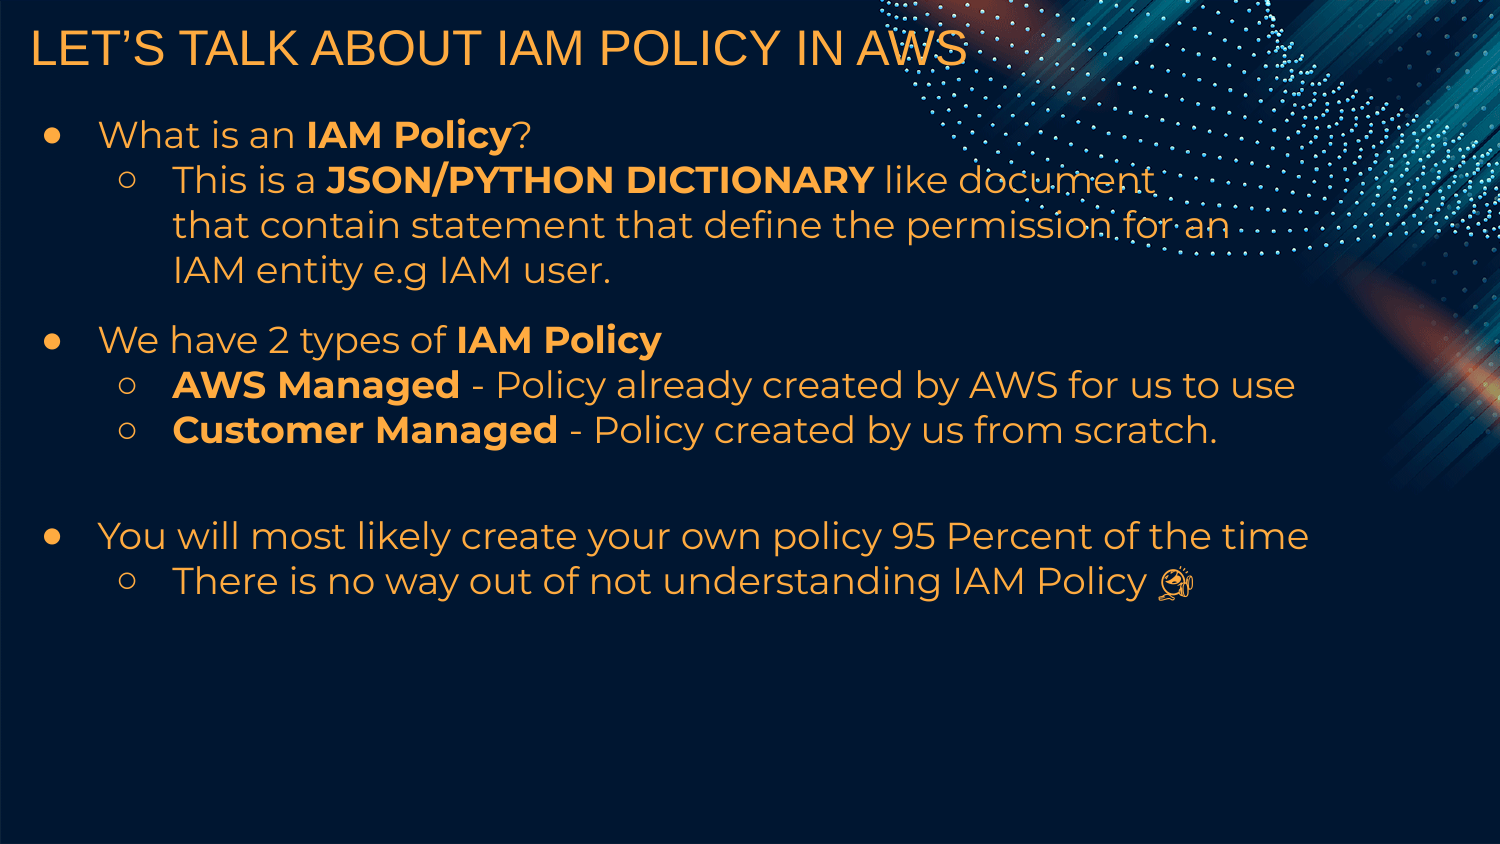

# LET’S TALK ABOUT IAM POLICY IN AWS
What is an IAM Policy?
This is a JSON/PYTHON DICTIONARY like document that contain statement that define the permission for an IAM entity e.g IAM user.
We have 2 types of IAM Policy
AWS Managed - Policy already created by AWS for us to use
Customer Managed - Policy created by us from scratch.
You will most likely create your own policy 95 Percent of the time
There is no way out of not understanding IAM Policy 🤣